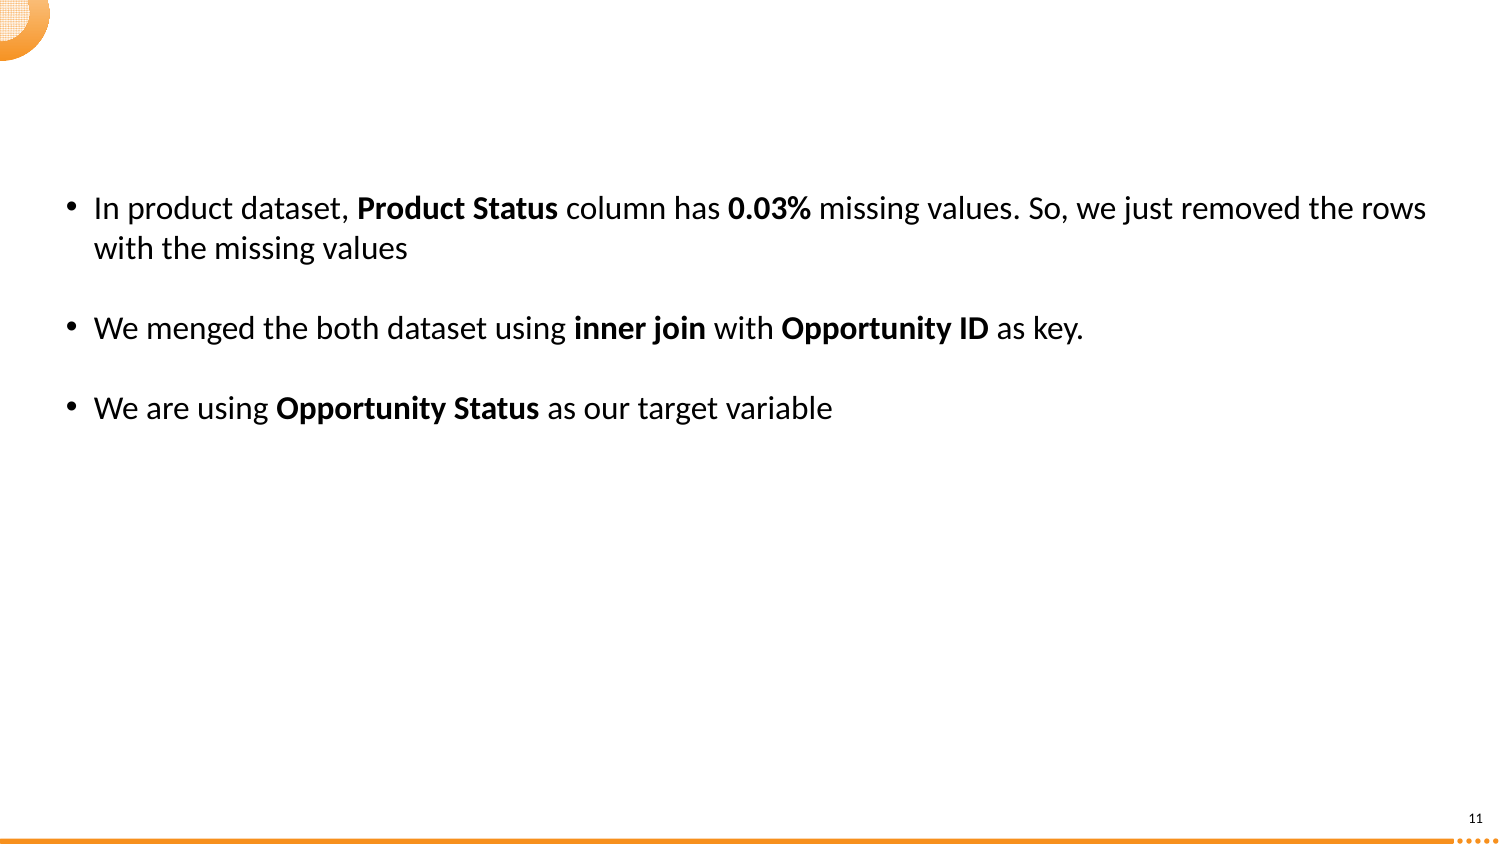

In product dataset, Product Status column has 0.03% missing values. So, we just removed the rows with the missing values

We menged the both dataset using inner join with Opportunity ID as key.

We are using Opportunity Status as our target variable